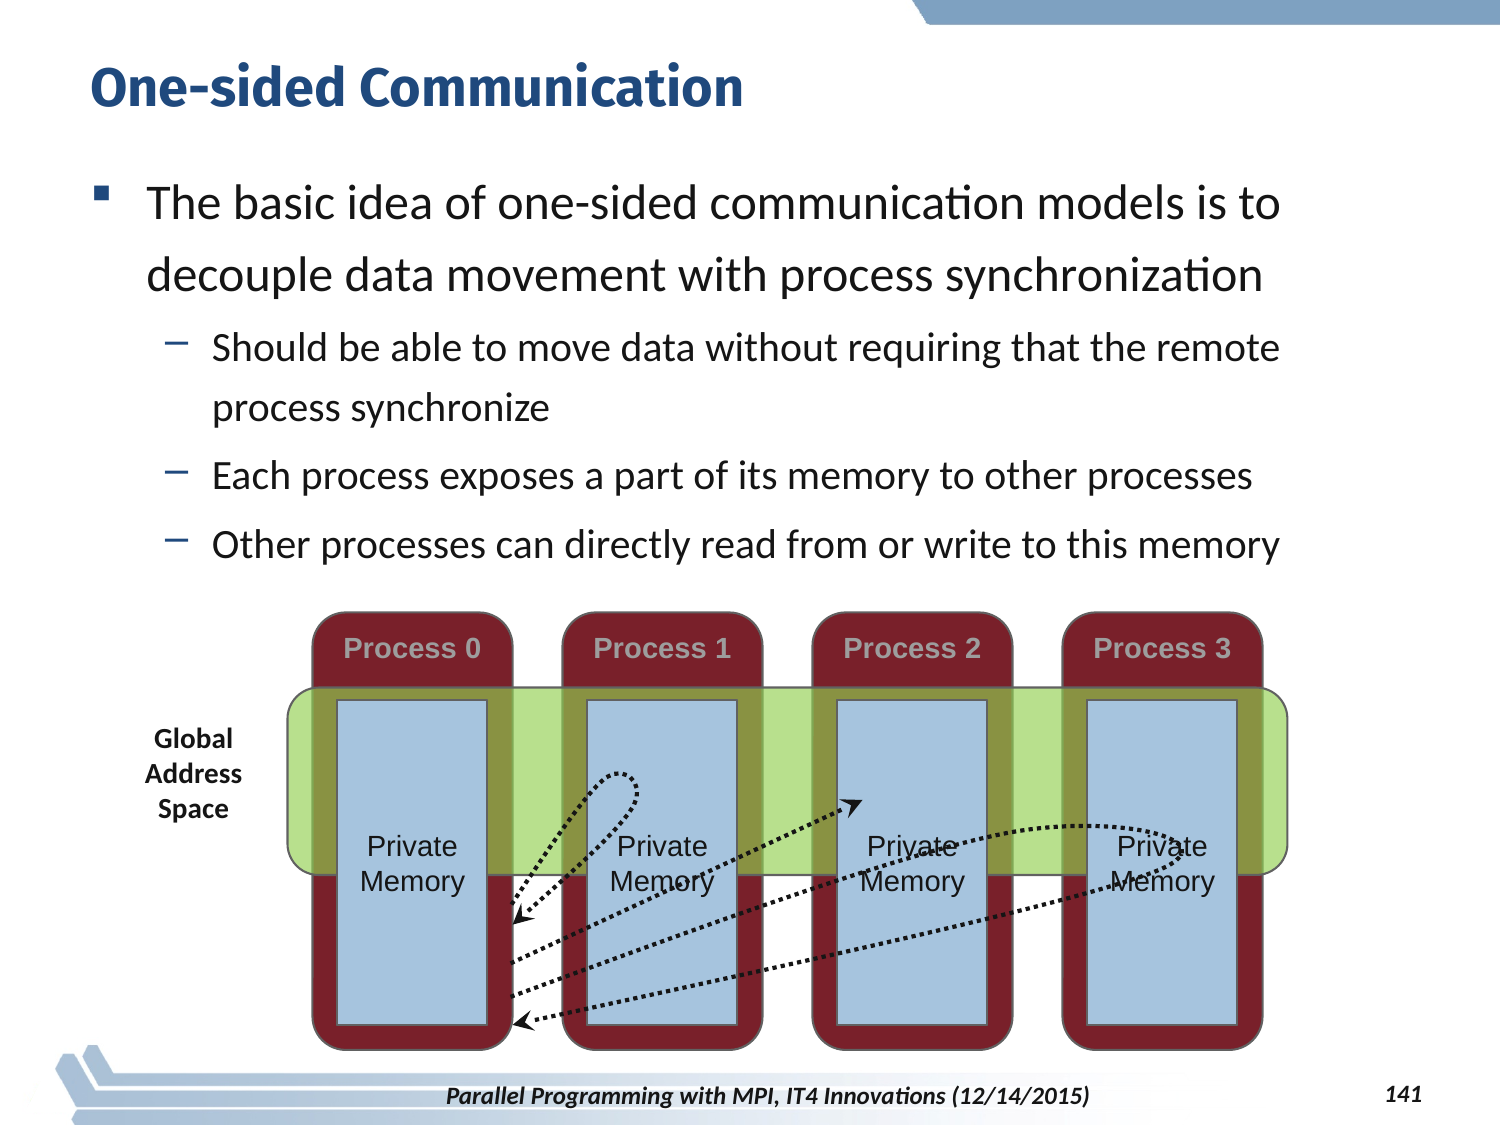

# One-sided Communication
The basic idea of one-sided communication models is to decouple data movement with process synchronization
Should be able to move data without requiring that the remote process synchronize
Each process exposes a part of its memory to other processes
Other processes can directly read from or write to this memory
Process 0
Process 1
Process 2
Process 3

Remotely
Accessible
Memory
Private
Memory
Remotely
Accessible
Memory
Private
Memory
Remotely
Accessible Memory
Private
Memory
Remotely
Accessible Memory
Private
Memory
Global Address Space

Private
Memory
Private
Memory
Private
Memory
Private
Memory
141
Parallel Programming with MPI, IT4 Innovations (12/14/2015)